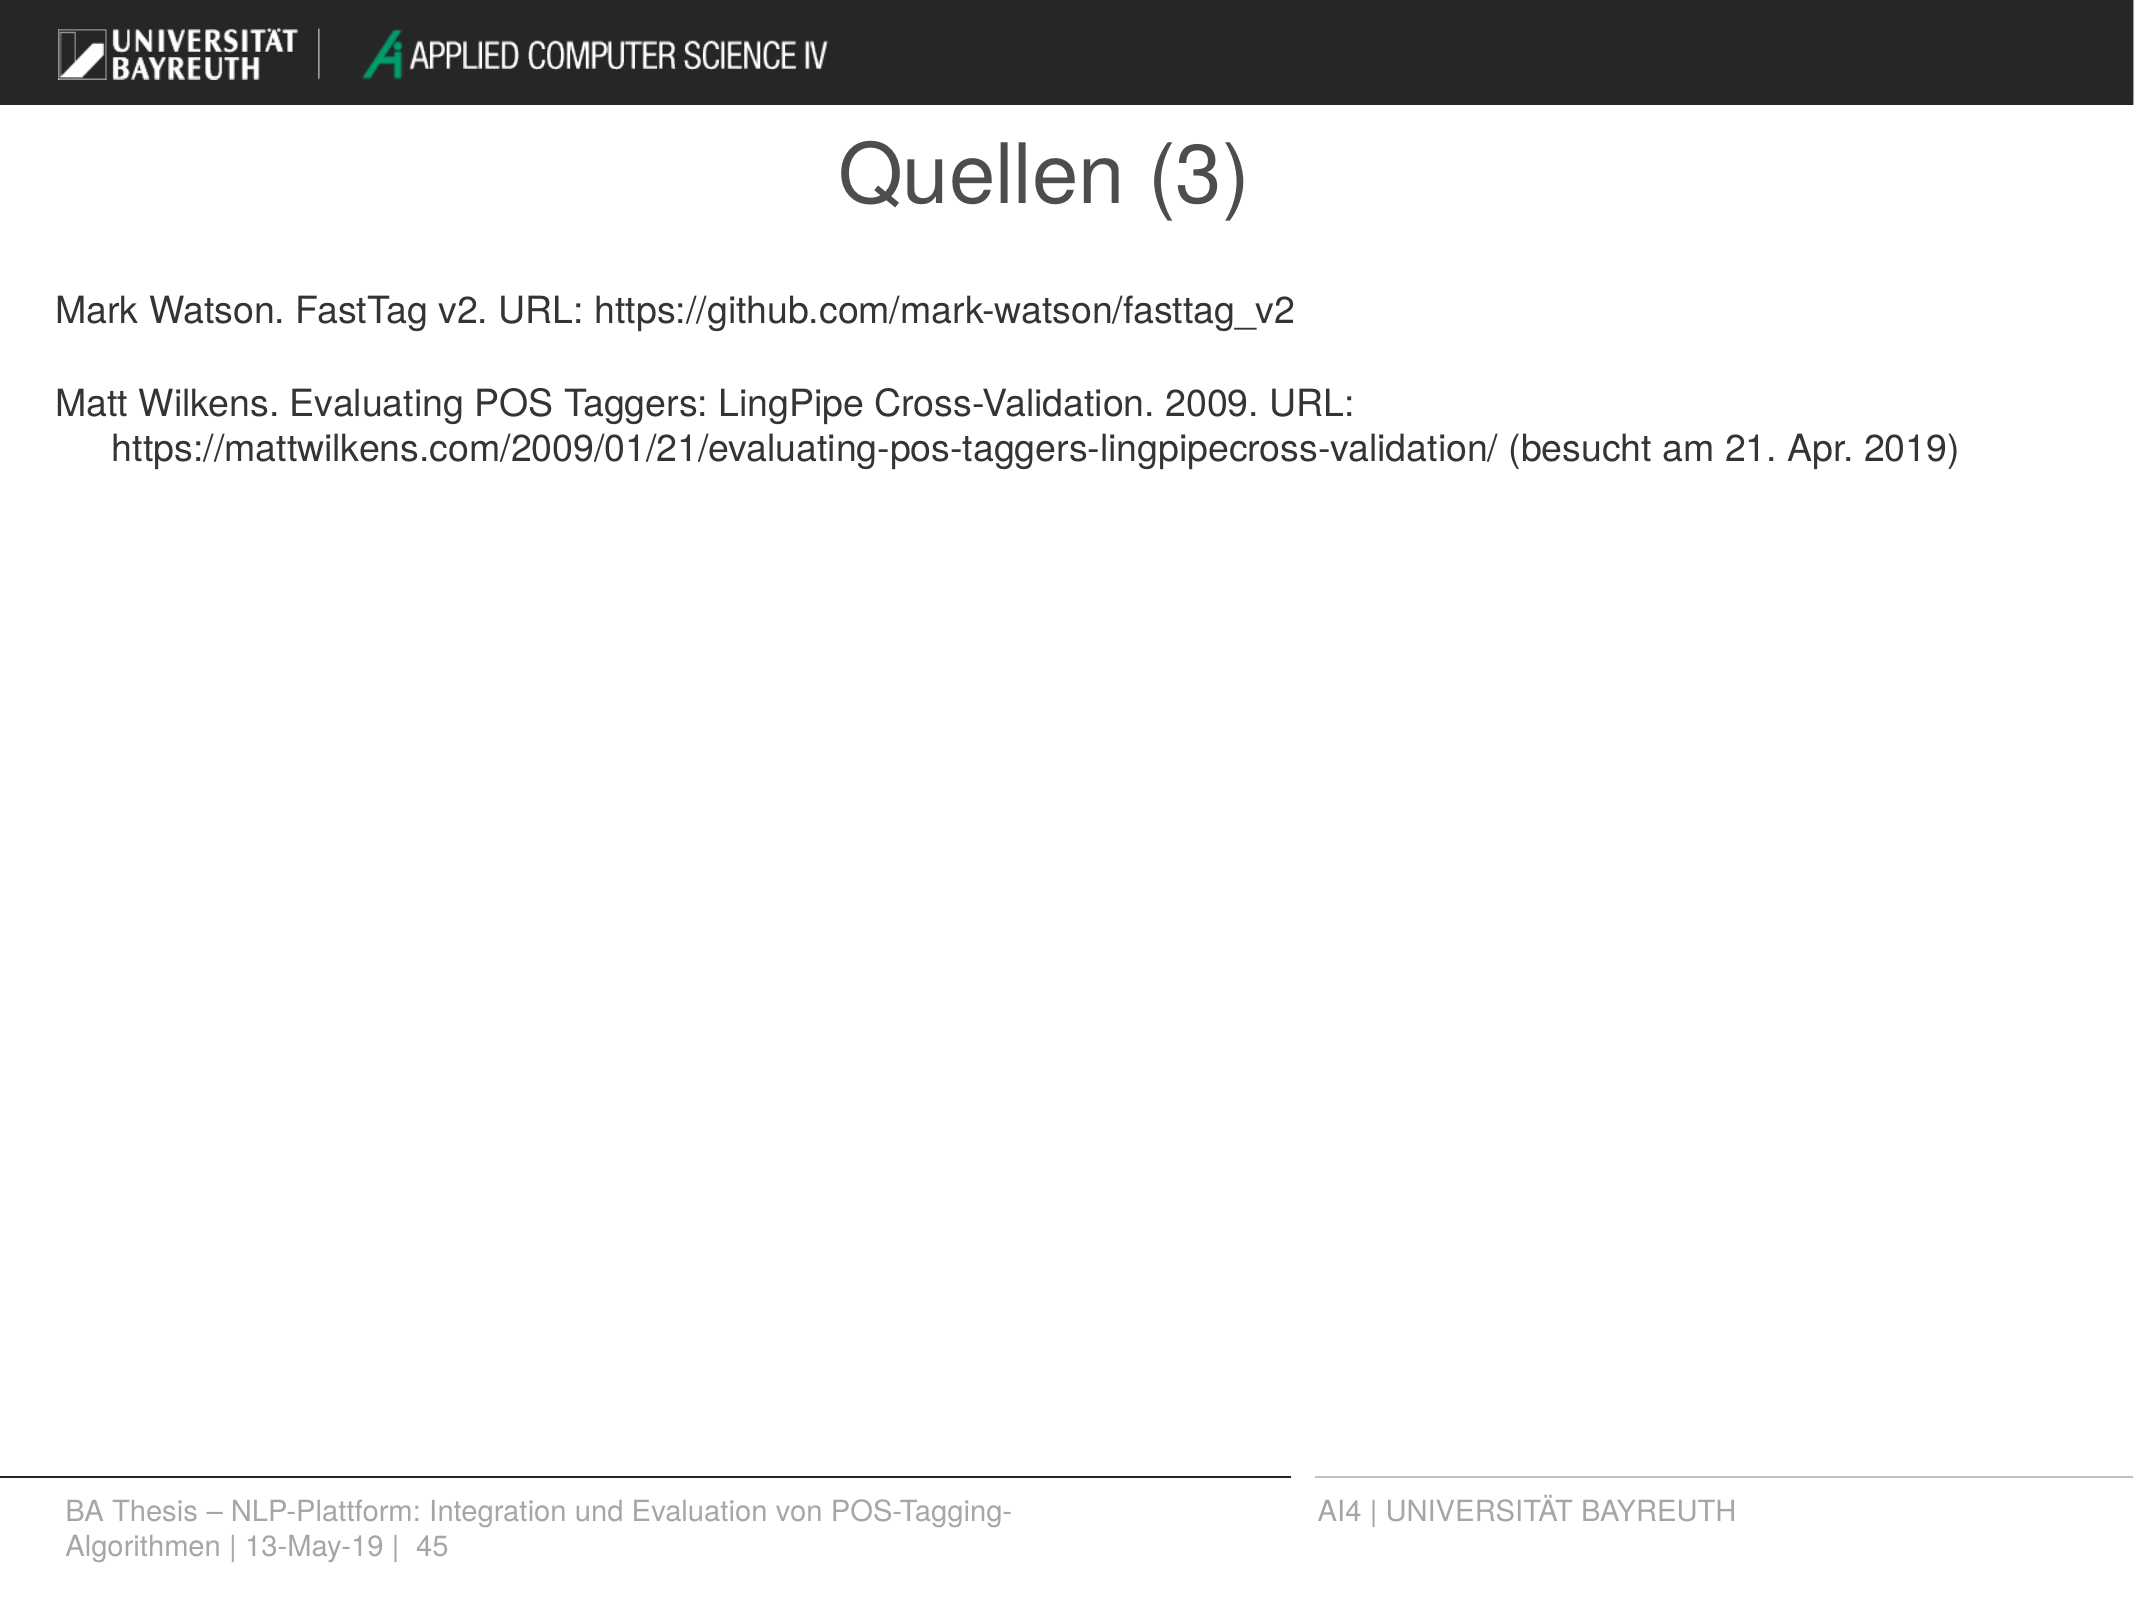

# Quellen (3)
Mark Watson. FastTag v2. URL: https://github.com/mark-watson/fasttag_v2
Matt Wilkens. Evaluating POS Taggers: LingPipe Cross-Validation. 2009. URL: https://mattwilkens.com/2009/01/21/evaluating-pos-taggers-lingpipecross-validation/ (besucht am 21. Apr. 2019)